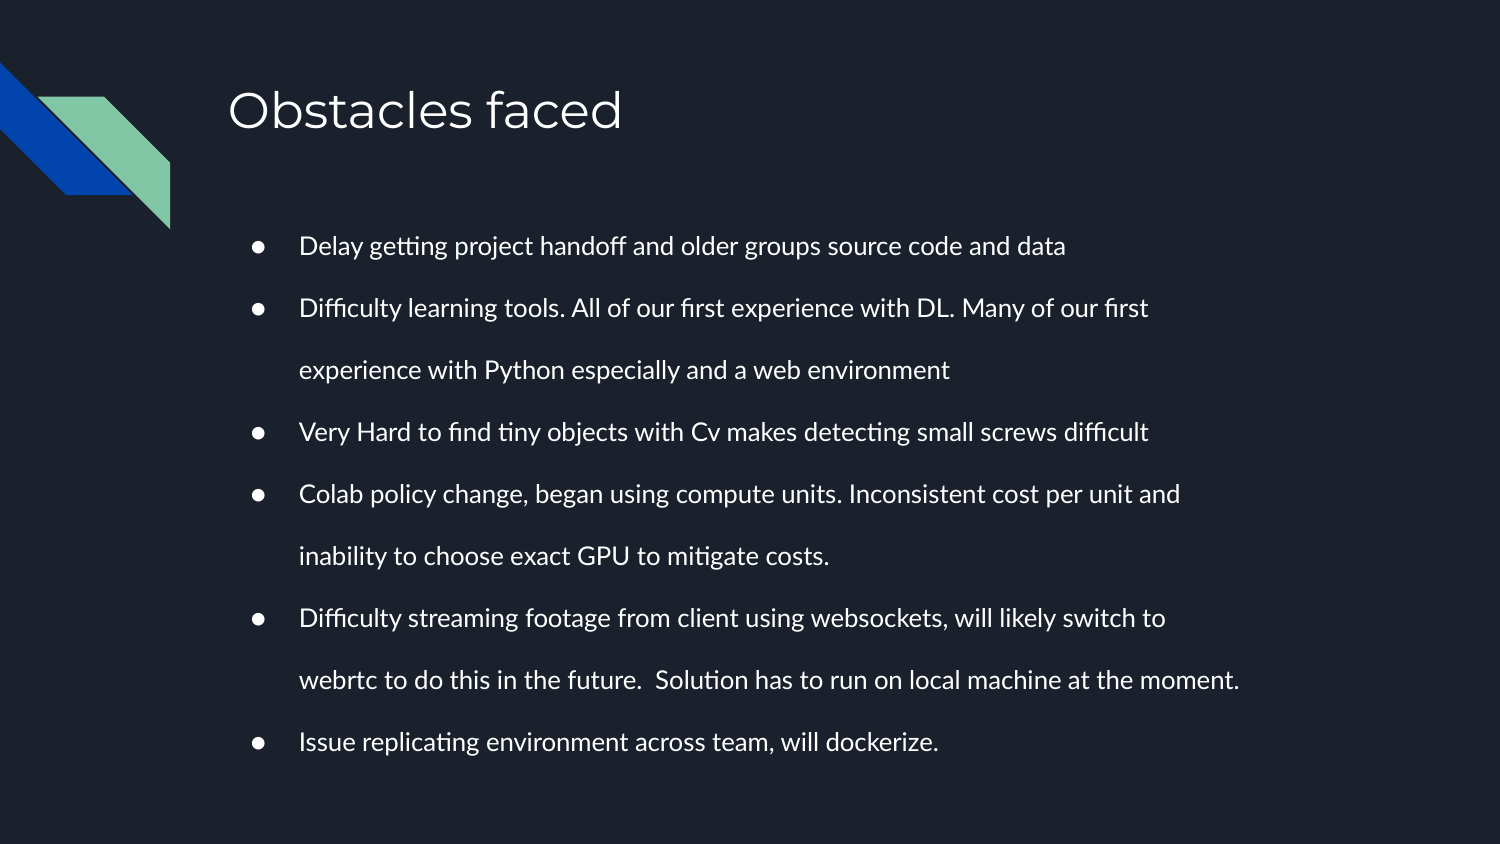

# Obstacles faced
Delay getting project handoff and older groups source code and data
Difficulty learning tools. All of our first experience with DL. Many of our first experience with Python especially and a web environment
Very Hard to find tiny objects with Cv makes detecting small screws difficult
Colab policy change, began using compute units. Inconsistent cost per unit and inability to choose exact GPU to mitigate costs.
Difficulty streaming footage from client using websockets, will likely switch to webrtc to do this in the future.  Solution has to run on local machine at the moment.
Issue replicating environment across team, will dockerize.